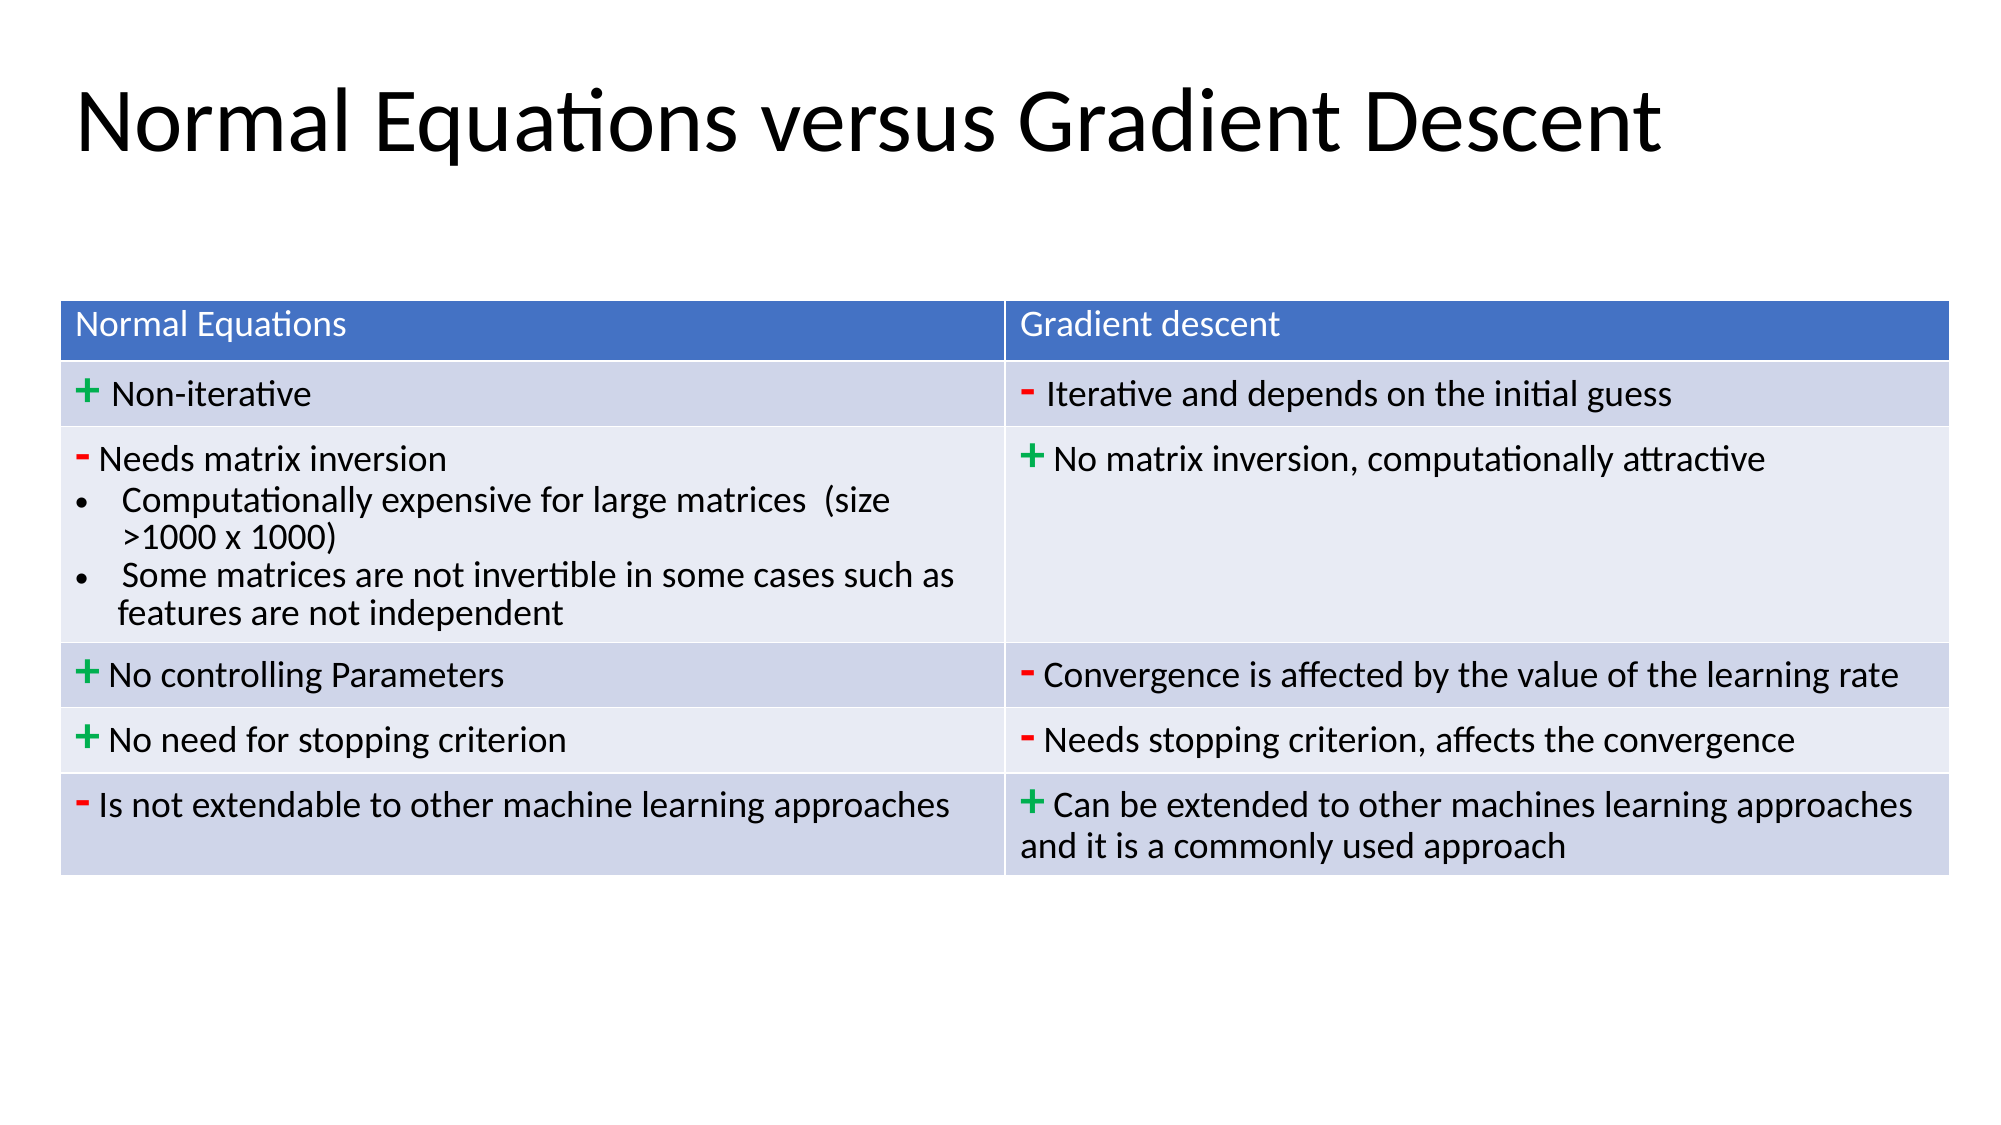

# Normal Equations versus Gradient Descent
| Normal Equations | Gradient descent |
| --- | --- |
| + Non-iterative | - Iterative and depends on the initial guess |
| - Needs matrix inversion Computationally expensive for large matrices (size >1000 x 1000) Some matrices are not invertible in some cases such as features are not independent | + No matrix inversion, computationally attractive |
| + No controlling Parameters | - Convergence is affected by the value of the learning rate |
| + No need for stopping criterion | - Needs stopping criterion, affects the convergence |
| - Is not extendable to other machine learning approaches | + Can be extended to other machines learning approaches and it is a commonly used approach |